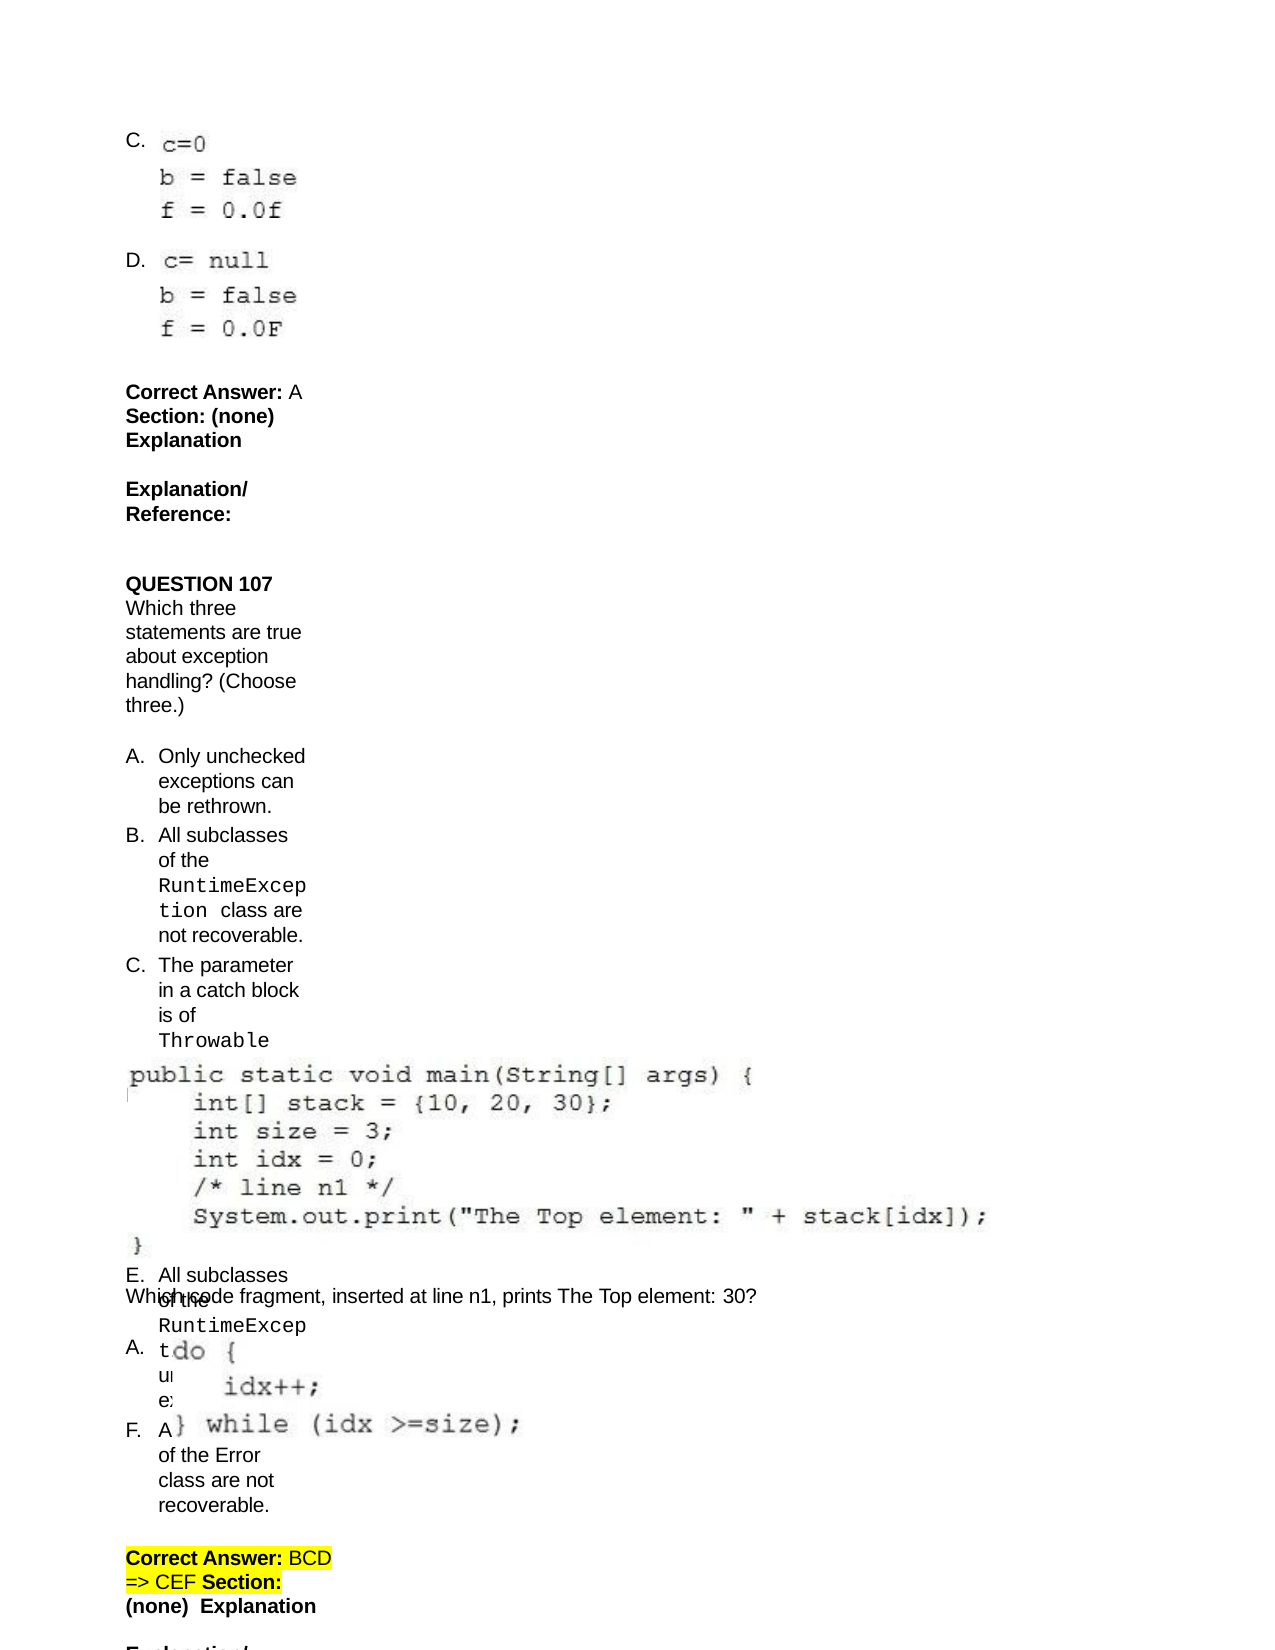

C.

D.

Correct Answer: A  Section: (none)  Explanation

Explanation/Reference:

QUESTION 107
Which three statements are true about exception handling? (Choose three.)

Only unchecked exceptions can be rethrown.
All subclasses of the RuntimeException class are not recoverable.
The parameter in a catch block is of Throwable type.
All subclasses of the RuntimeException class must be caught or declared to be thrown.
All subclasses of the RuntimeException class are unchecked exceptions.
All subclasses of the Error class are not recoverable.

Correct Answer: BCD
=> CEF Section: (none)  Explanation

Explanation/Reference:

QUESTION 108
Given the code fragment:

Which code fragment, inserted at line n1, prints The Top element: 30?

A.